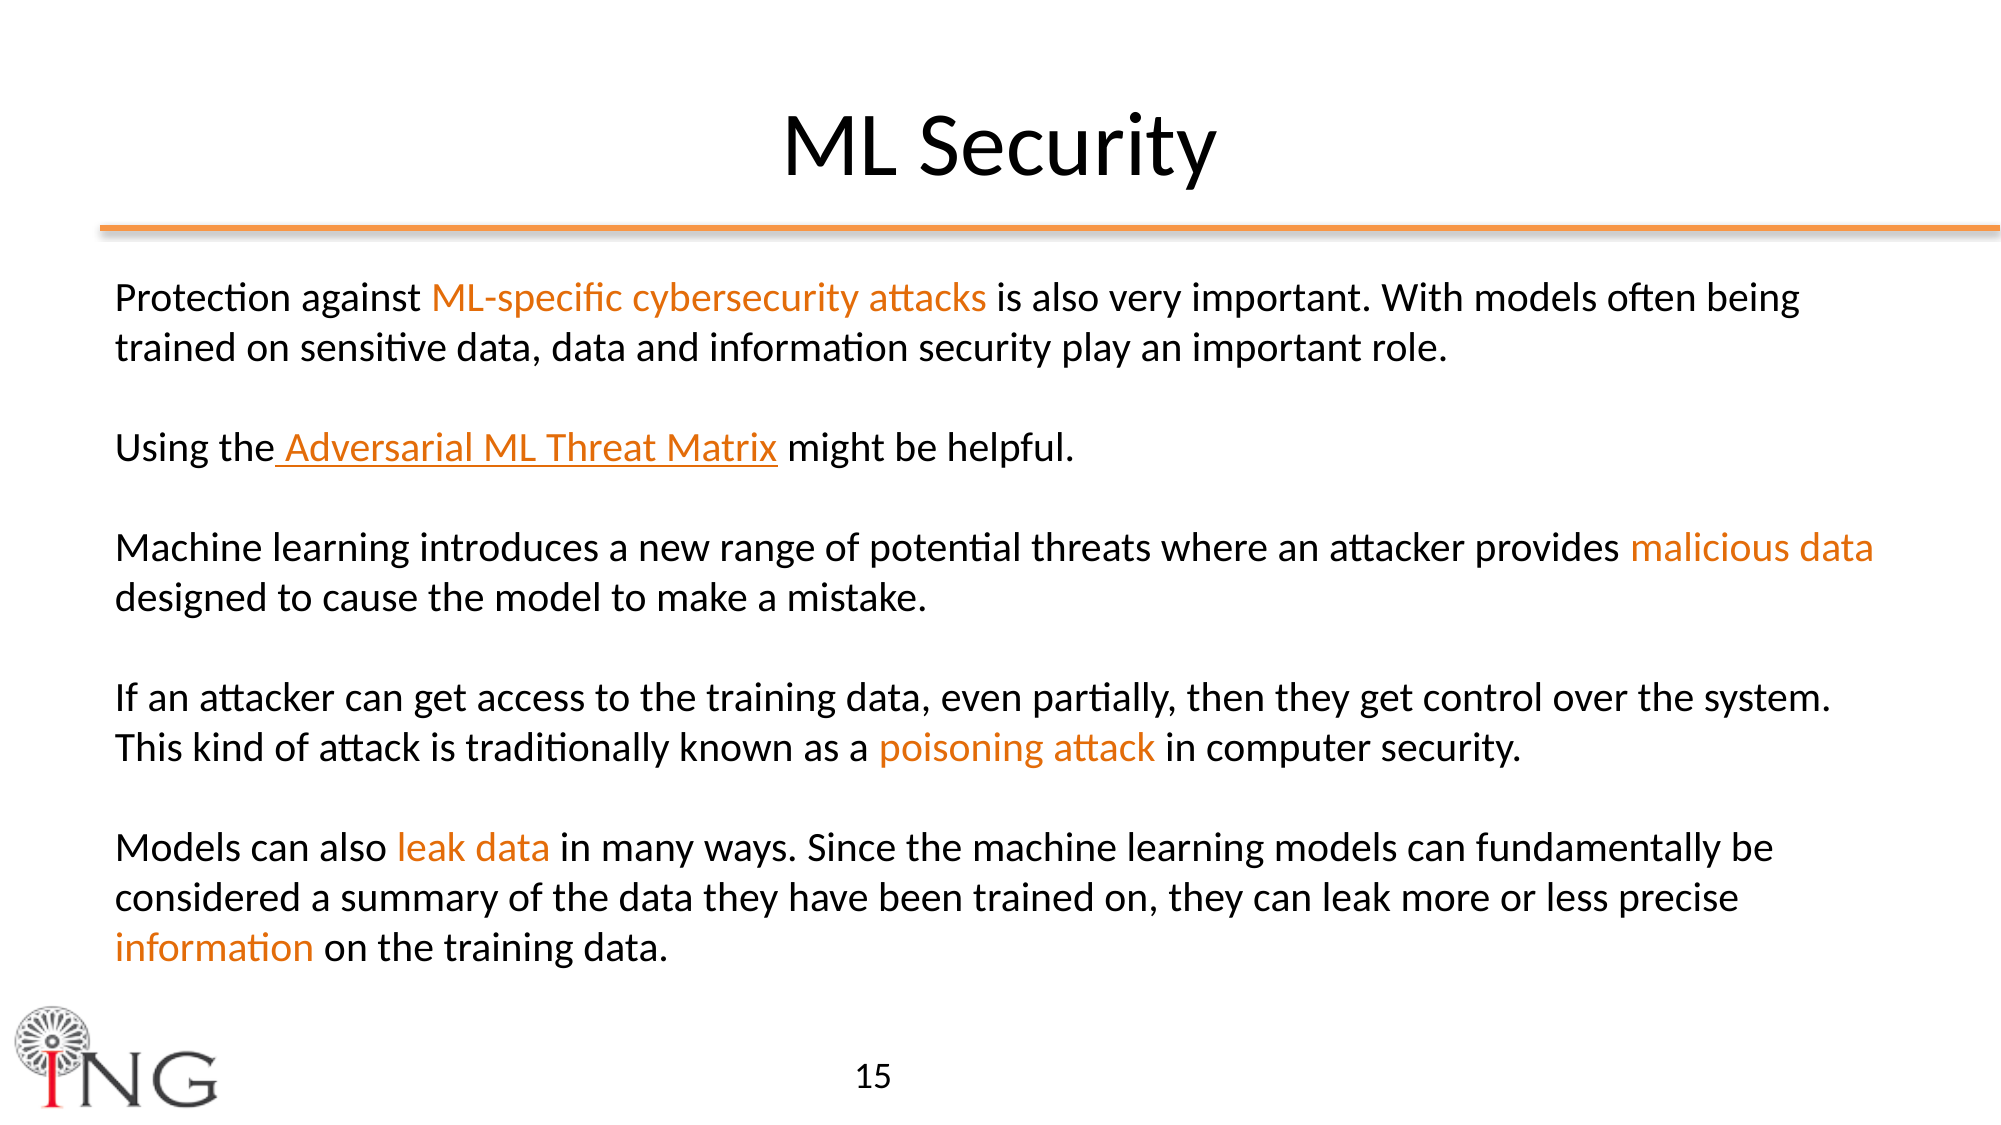

# ML Security
Protection against ML-specific cybersecurity attacks is also very important. With models often being trained on sensitive data, data and information security play an important role.

Using the Adversarial ML Threat Matrix might be helpful.

Machine learning introduces a new range of potential threats where an attacker provides malicious data designed to cause the model to make a mistake.

If an attacker can get access to the training data, even partially, then they get control over the system. This kind of attack is traditionally known as a poisoning attack in computer security.

Models can also leak data in many ways. Since the machine learning models can fundamentally be considered a summary of the data they have been trained on, they can leak more or less precise information on the training data.

15